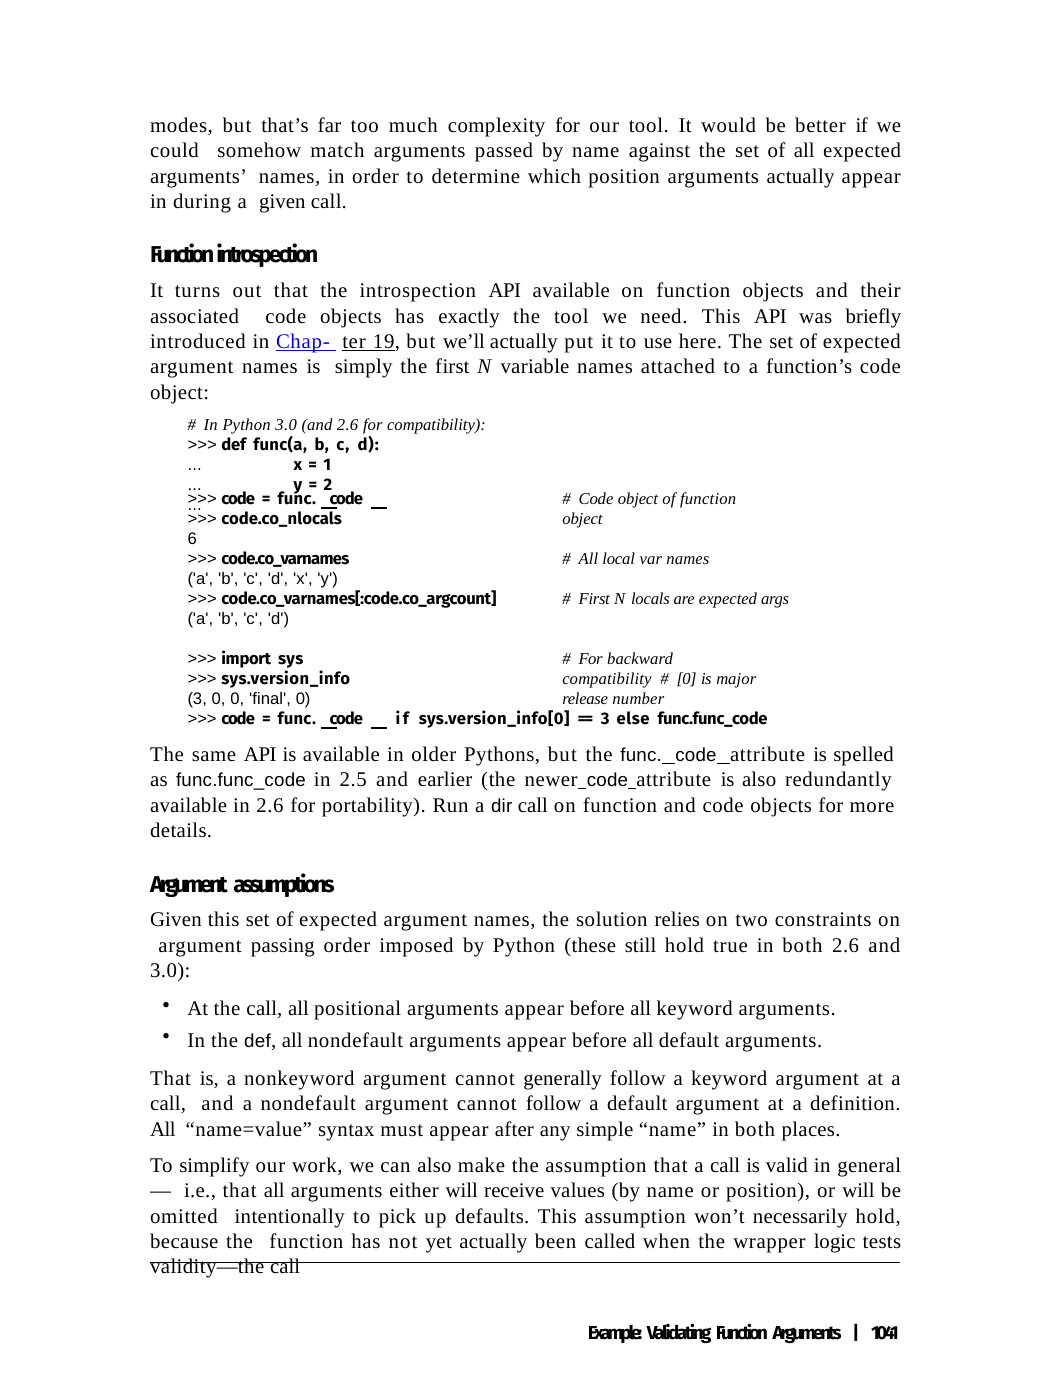

modes, but that’s far too much complexity for our tool. It would be better if we could  somehow match arguments passed by name against the set of all expected arguments’  names, in order to determine which position arguments actually appear in during a  given call.

Function introspection
It turns out that the introspection API available on function objects and their associated  code objects has exactly the tool we need. This API was briefly introduced in Chap-  ter 19, but we’ll actually put it to use here. The set of expected argument names is  simply the first N variable names attached to a function’s code object:
# In Python 3.0 (and 2.6 for compatibility):
>>> def func(a, b, c, d):
...	x = 1
...	y = 2
...
>>> code = func.   code
>>> code.co_nlocals
6
>>> code.co_varnames
('a', 'b', 'c', 'd', 'x', 'y')
>>> code.co_varnames[:code.co_argcount]
('a', 'b', 'c', 'd')
# Code object of function object

# All local var names
# First N locals are expected args
>>> import sys
>>> sys.version_info
(3, 0, 0, 'final', 0)
>>> code = func.   code
# For backward compatibility  # [0] is major release number
if sys.version_info[0] == 3 else func.func_code

The same API is available in older Pythons, but the func.  code  attribute is spelled  as func.func_code in 2.5 and earlier (the newer code attribute is also redundantly  available in 2.6 for portability). Run a dir call on function and code objects for more  details.

Argument assumptions
Given this set of expected argument names, the solution relies on two constraints on  argument passing order imposed by Python (these still hold true in both 2.6 and 3.0):
At the call, all positional arguments appear before all keyword arguments.
In the def, all nondefault arguments appear before all default arguments.
That is, a nonkeyword argument cannot generally follow a keyword argument at a call,  and a nondefault argument cannot follow a default argument at a definition. All  “name=value” syntax must appear after any simple “name” in both places.
To simplify our work, we can also make the assumption that a call is valid in general—  i.e., that all arguments either will receive values (by name or position), or will be omitted  intentionally to pick up defaults. This assumption won’t necessarily hold, because the  function has not yet actually been called when the wrapper logic tests validity—the call

Example: Validating Function Arguments  | 1041